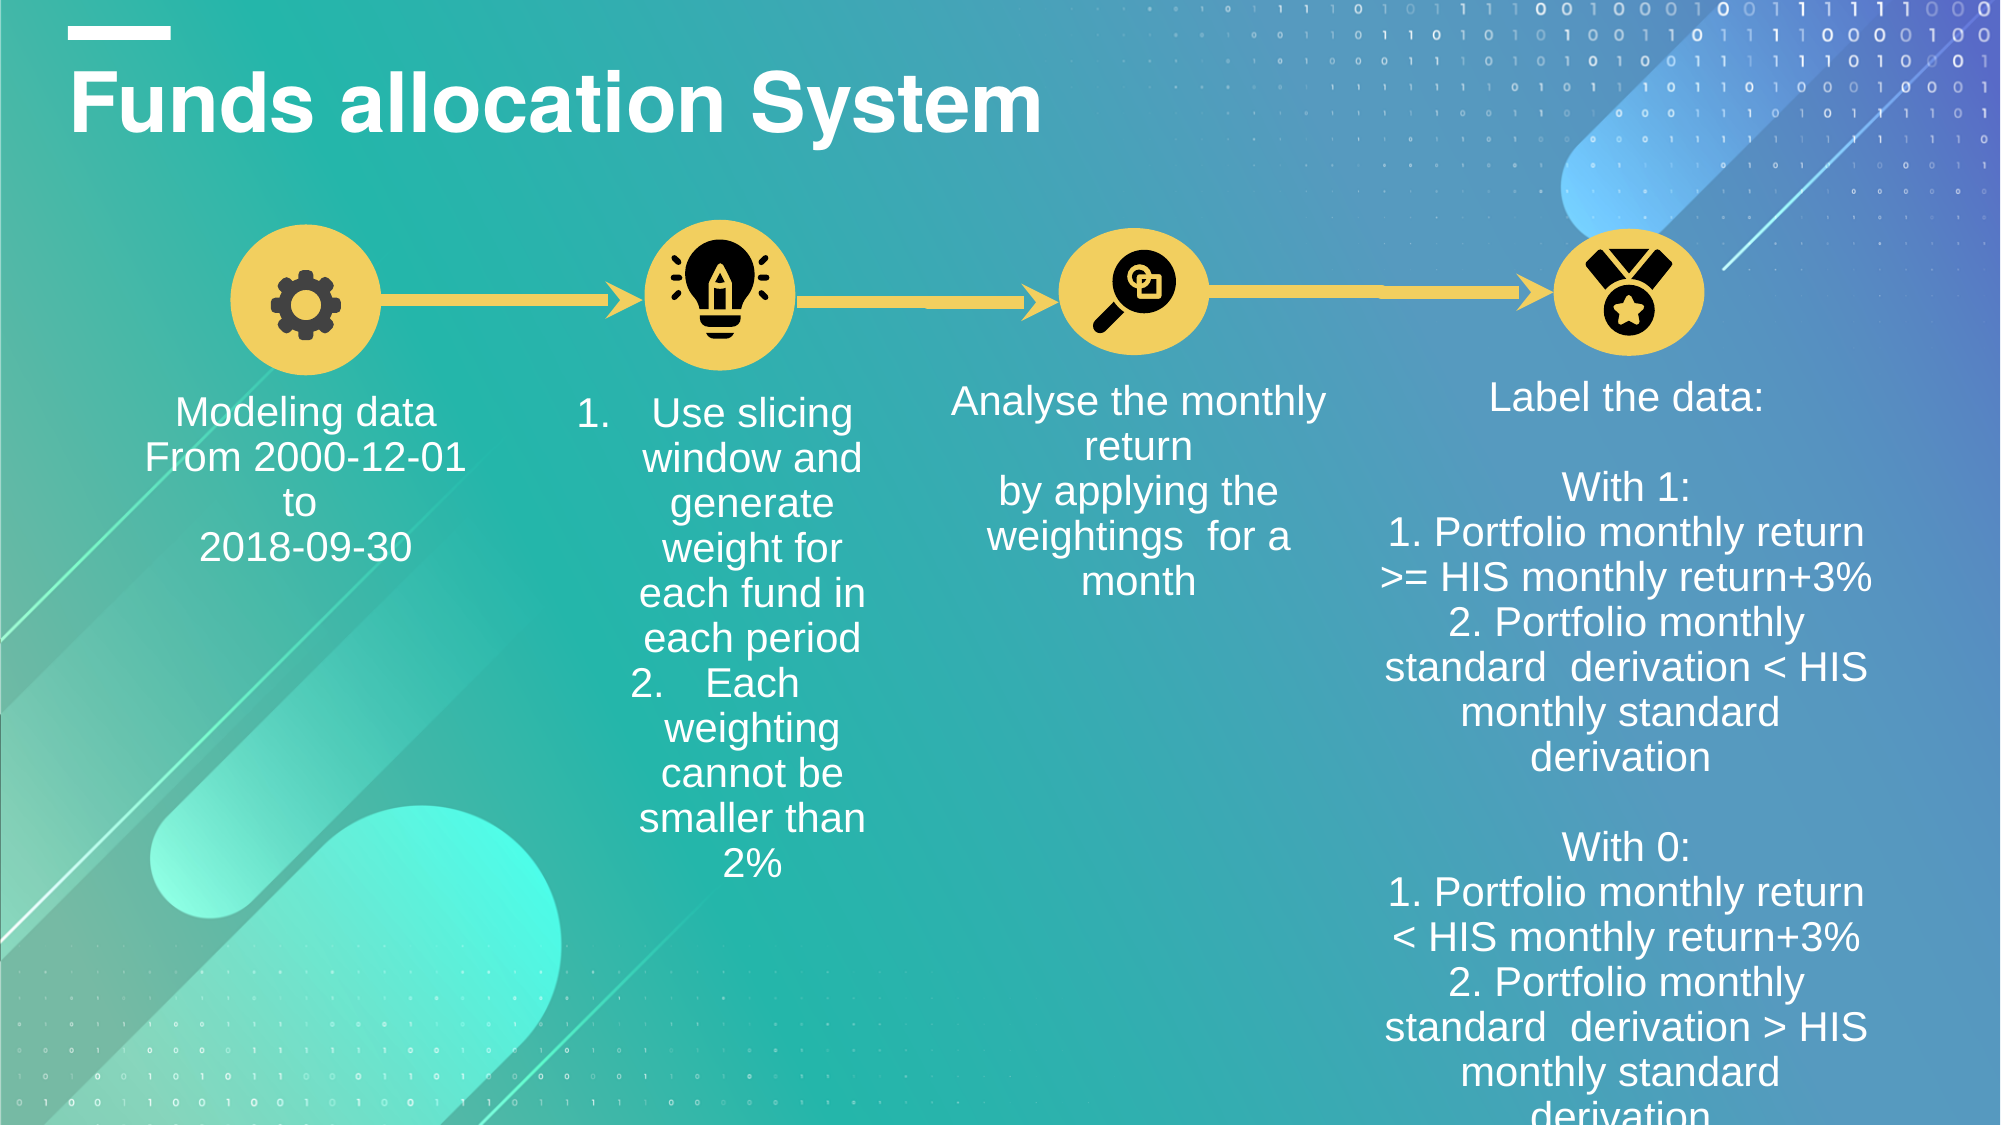

# Funds allocation System

Label the data:

With 1:
1. Portfolio monthly return >= HIS monthly return+3%
2. Portfolio monthly standard  derivation < HIS monthly standard  derivation

With 0:
1. Portfolio monthly return < HIS monthly return+3%
2. Portfolio monthly standard  derivation > HIS monthly standard  derivation

Analyse the monthly return
by applying the weightings  for a month
Modeling data
From 2000-12-01
to
2018-09-30

Use slicing window and generate weight for each fund in each period
Each weighting cannot be smaller than 2%